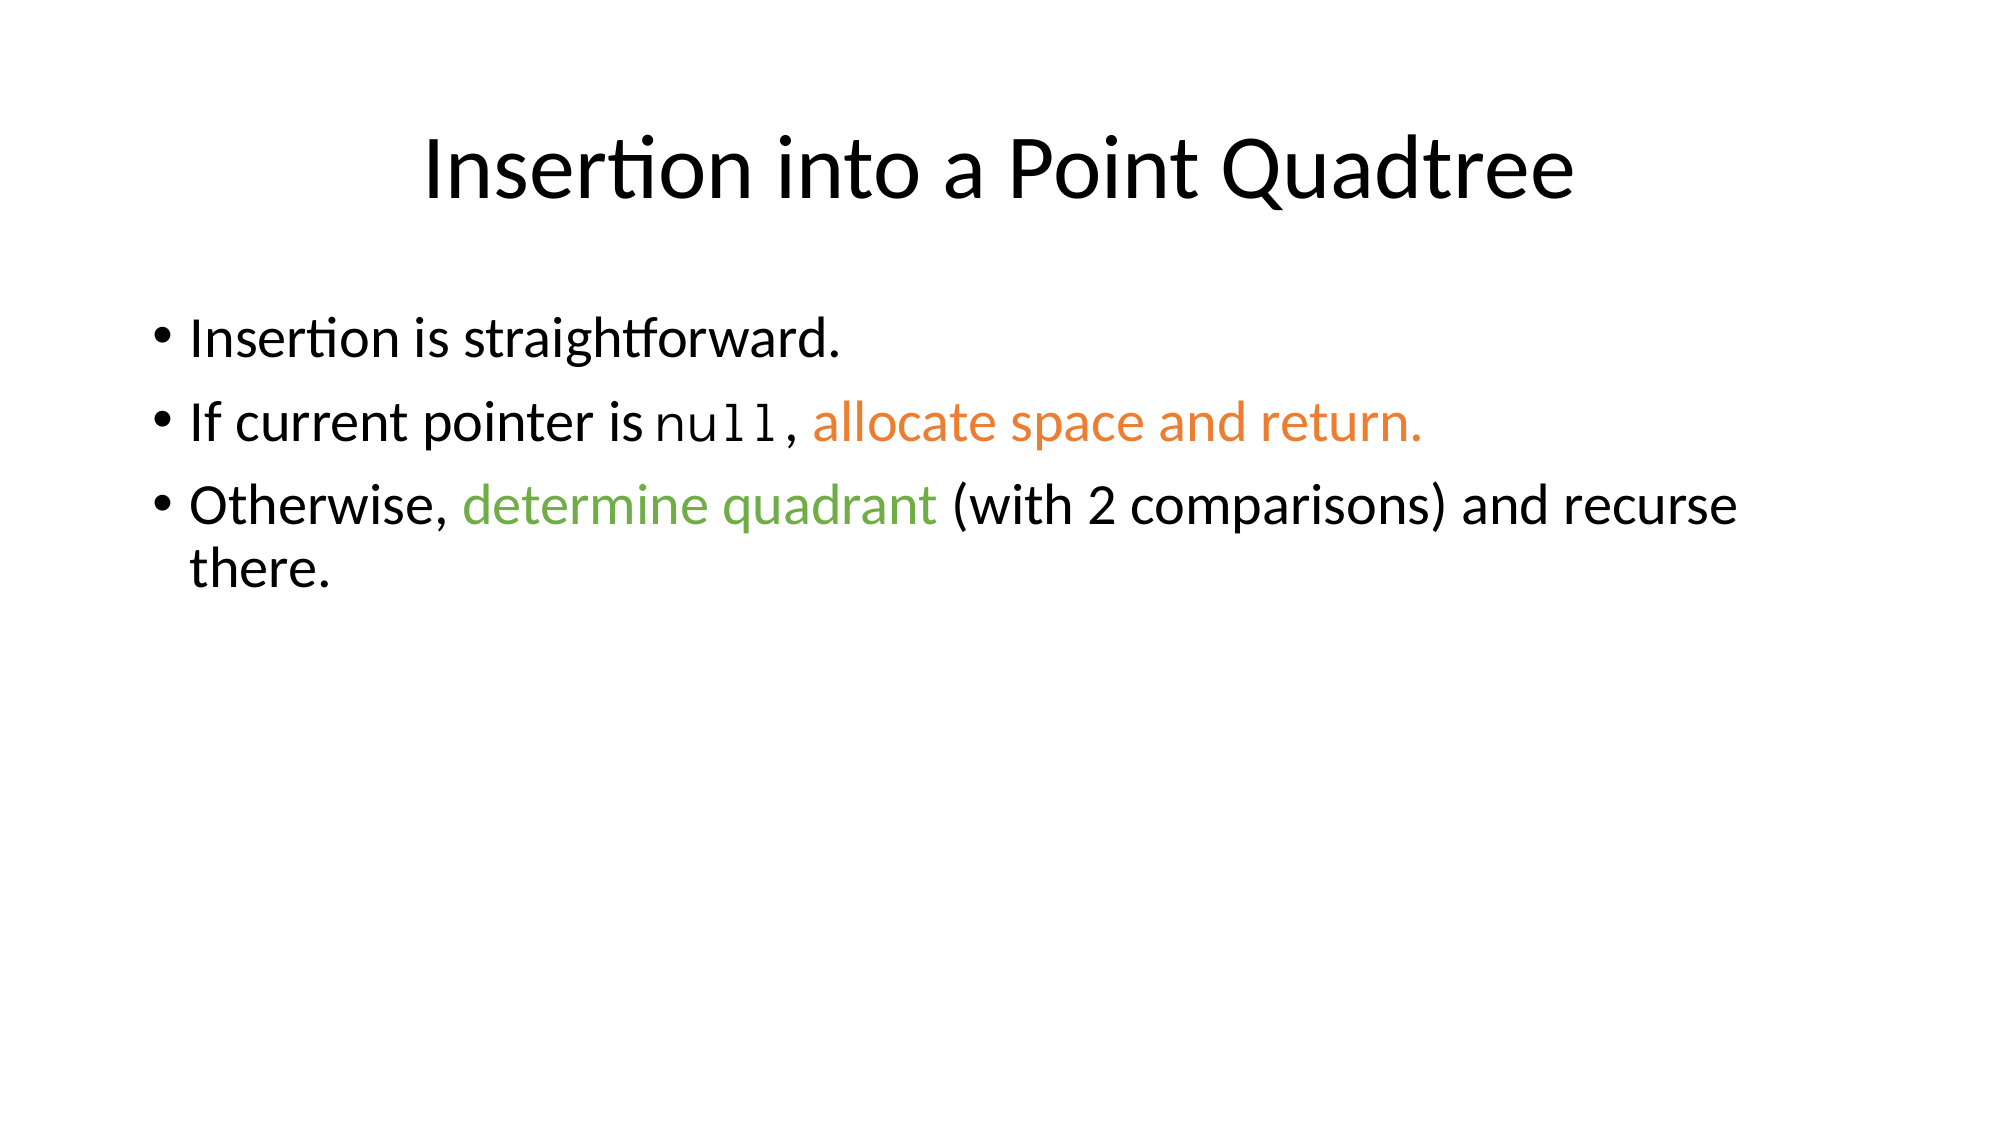

# Insertion into a Point Quadtree
Insertion is straightforward.
If current pointer is null, allocate space and return.
Otherwise, determine quadrant (with 2 comparisons) and recurse there.